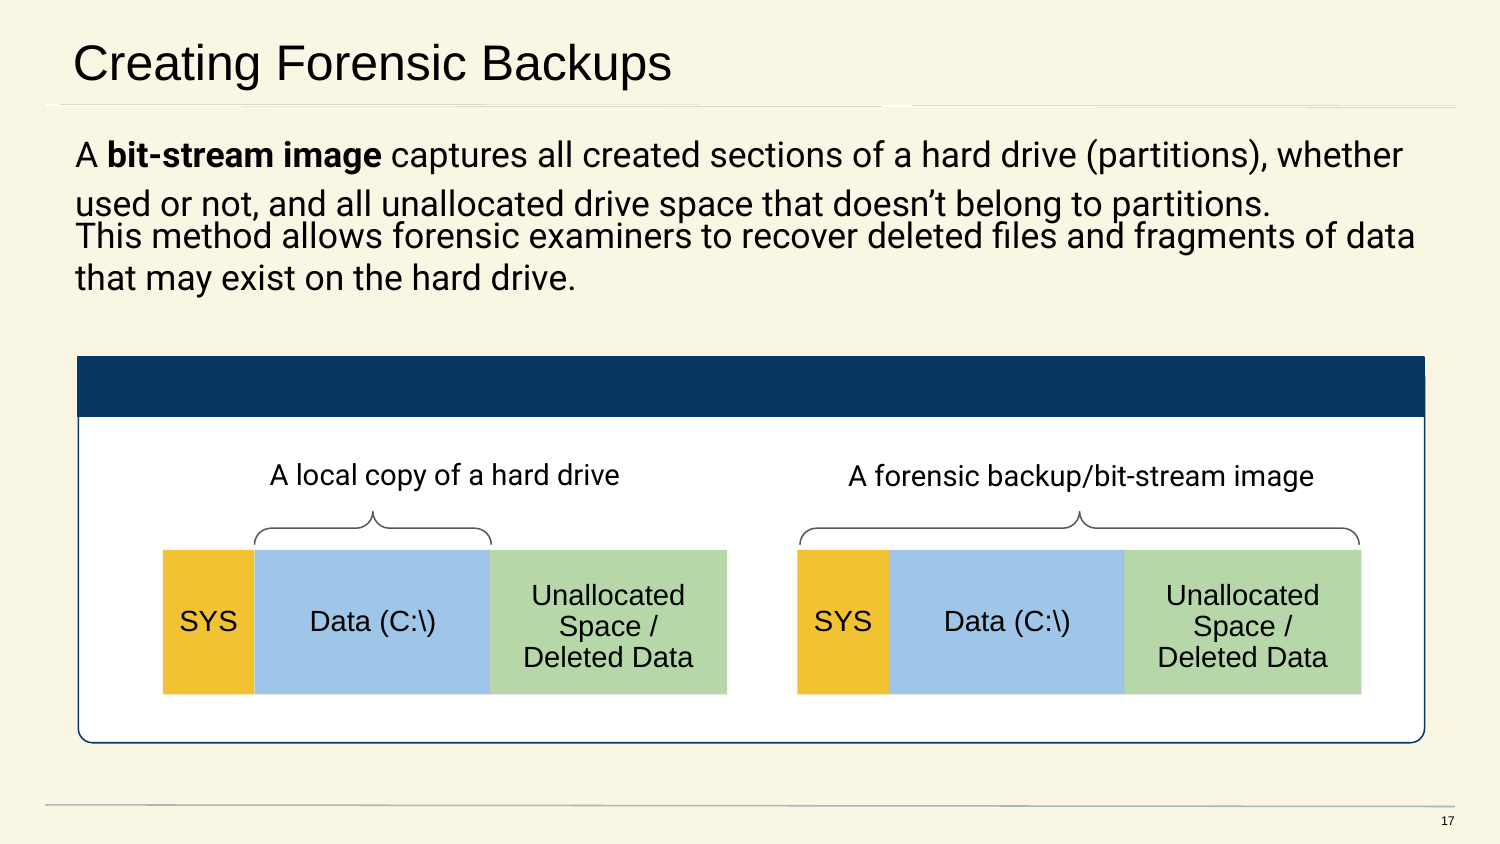

# Creating Forensic Backups
A bit-stream image captures all created sections of a hard drive (partitions), whether used or not, and all unallocated drive space that doesn’t belong to partitions.
This method allows forensic examiners to recover deleted files and fragments of data that may exist on the hard drive.

A local copy of a hard drive
A forensic backup/bit-stream image
SYS
Data (C:\)
Unallocated Space / Deleted Data
SYS
Data (C:\)
Unallocated Space / Deleted Data
17
17